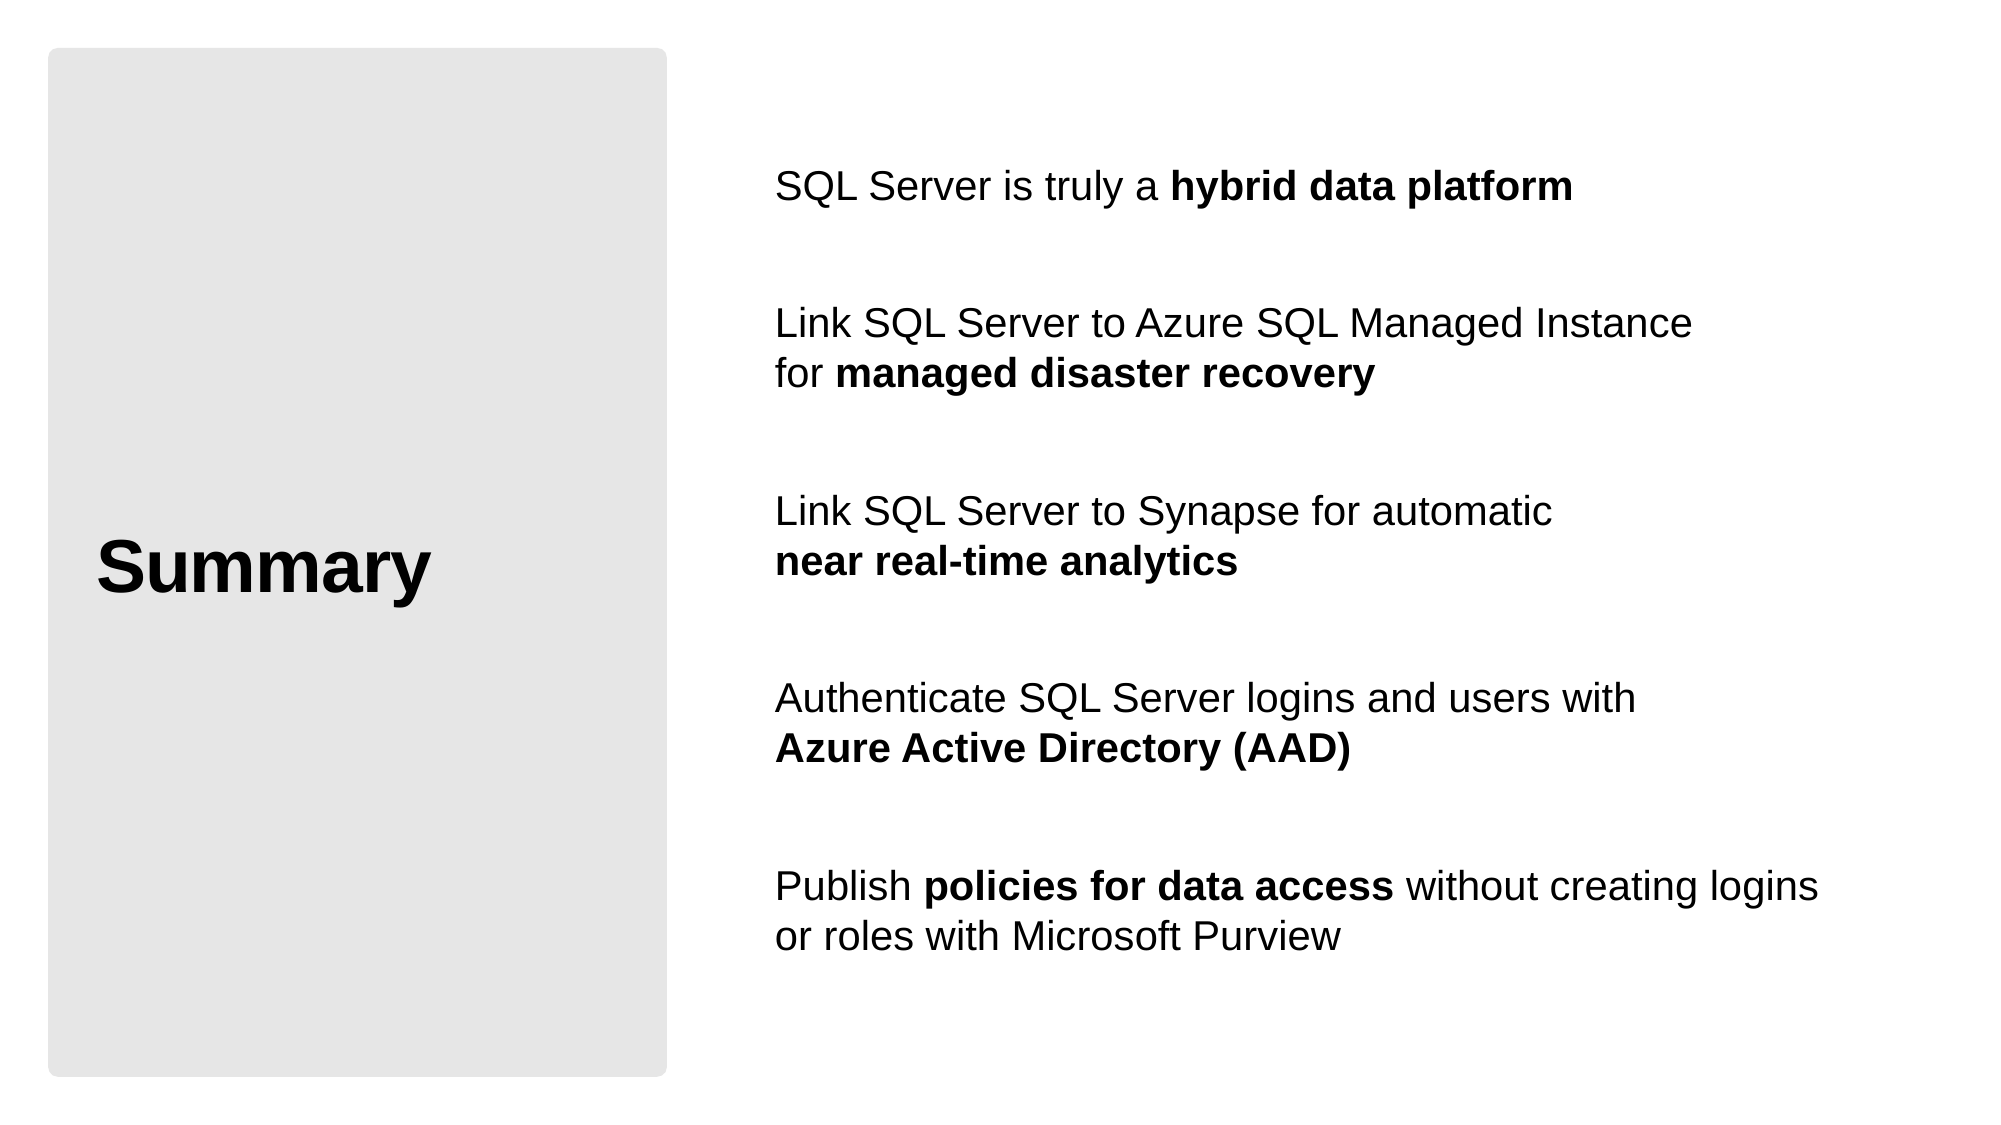

SQL Server is truly a hybrid data platform
Link SQL Server to Azure SQL Managed Instance
for managed disaster recovery
Link SQL Server to Synapse for automatic
near real-time analytics
Authenticate SQL Server logins and users with
Azure Active Directory (AAD)
Publish policies for data access without creating logins
or roles with Microsoft Purview
# Summary